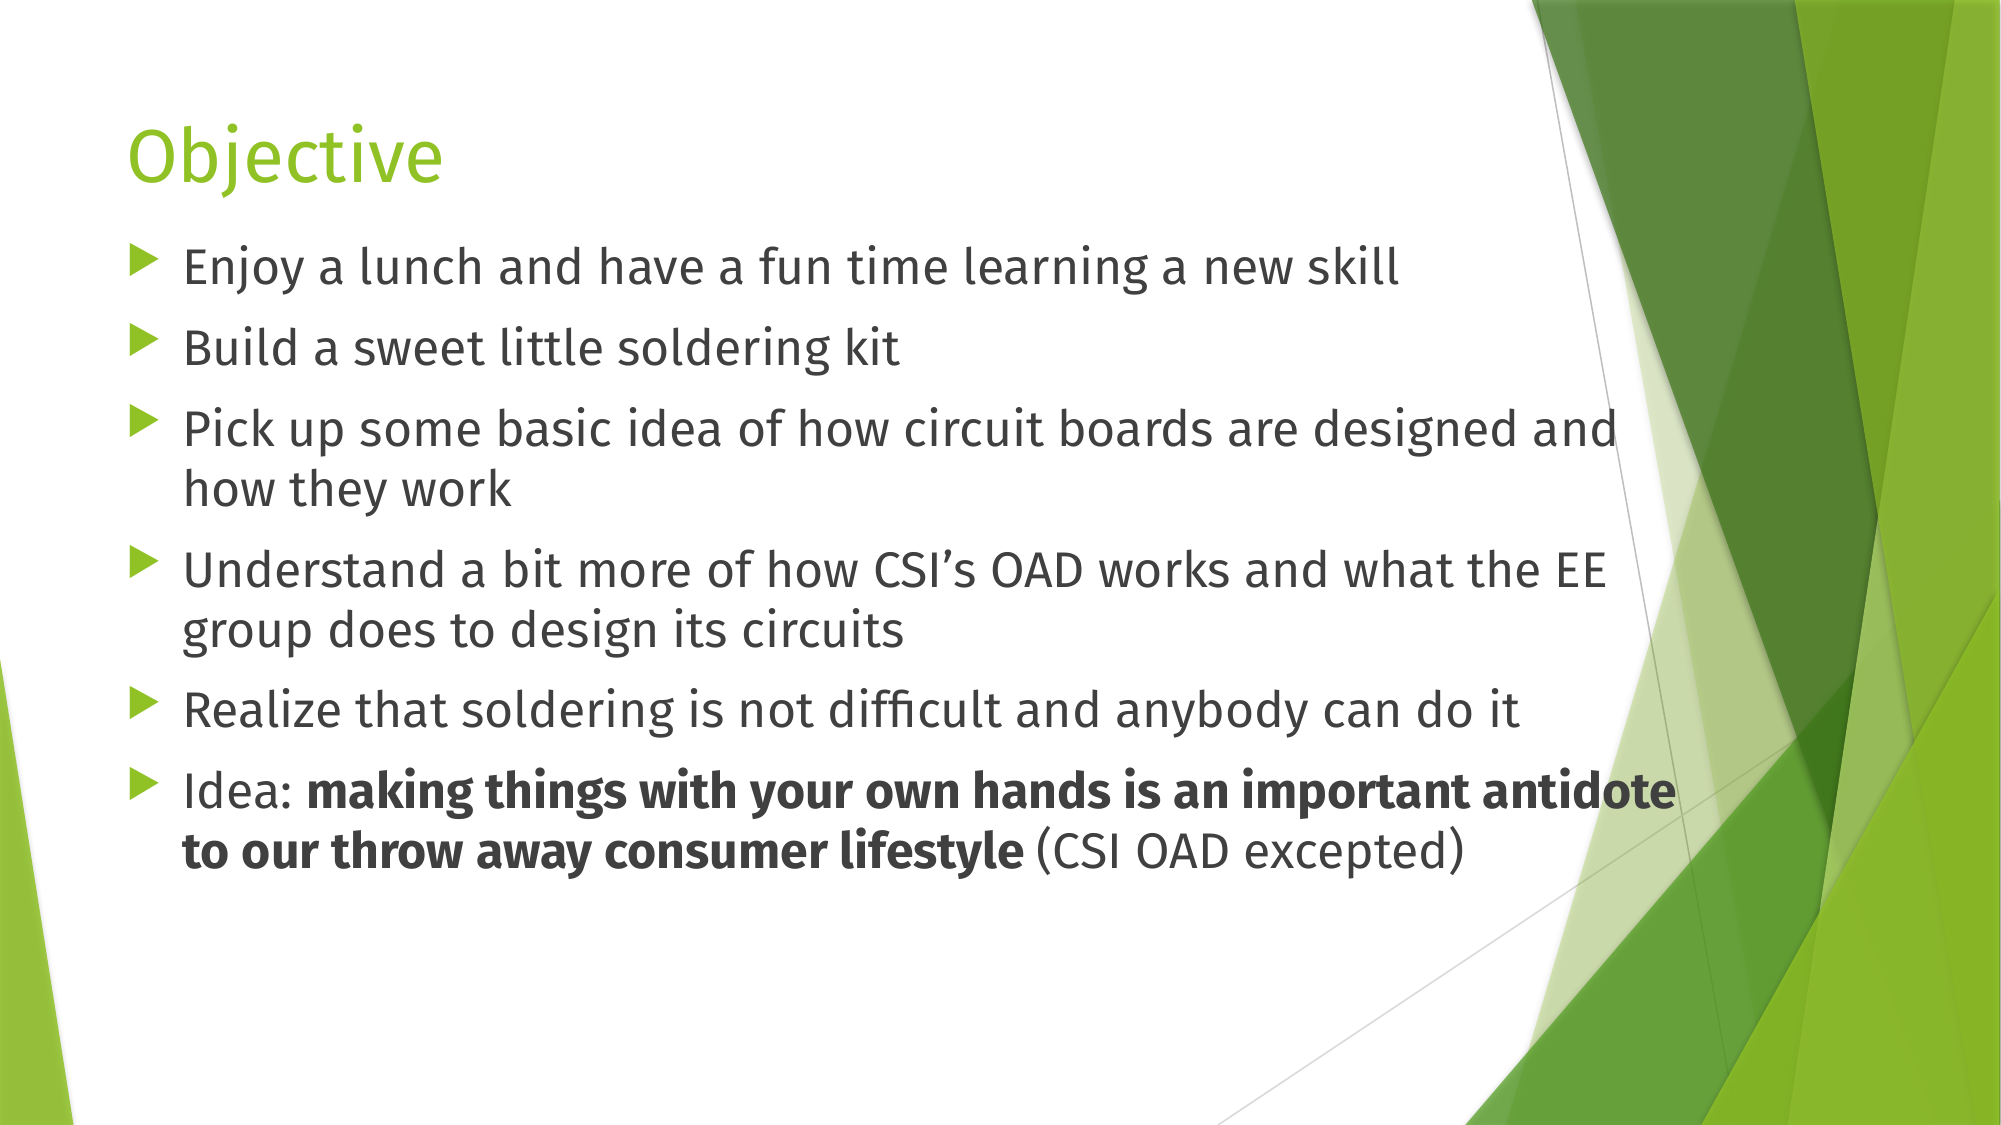

# Objective
Enjoy a lunch and have a fun time learning a new skill
Build a sweet little soldering kit
Pick up some basic idea of how circuit boards are designed and how they work
Understand a bit more of how CSI’s OAD works and what the EE group does to design its circuits
Realize that soldering is not difficult and anybody can do it
Idea: making things with your own hands is an important antidote to our throw away consumer lifestyle (CSI OAD excepted)